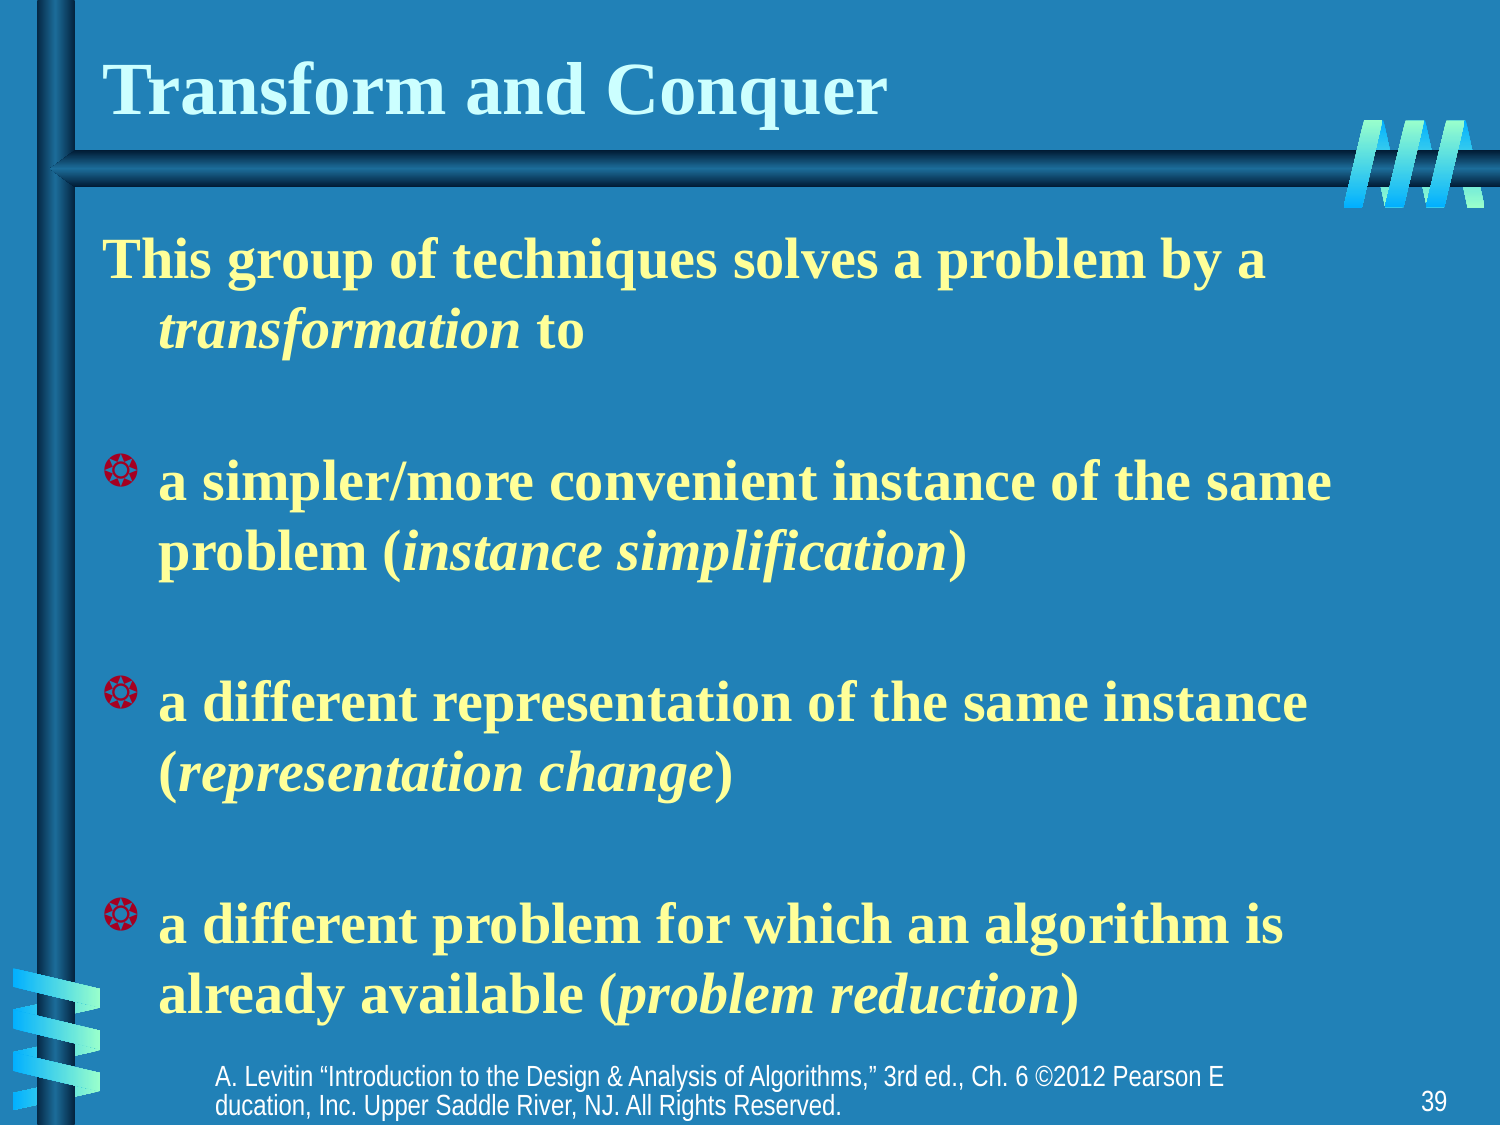

# Transform and Conquer
This group of techniques solves a problem by a transformation to
a simpler/more convenient instance of the same  problem (instance simplification)
a different representation of the same instance (representation change)
a different problem for which an algorithm is already available (problem reduction)
A. Levitin “Introduction to the Design & Analysis of Algorithms,” 3rd ed., Ch. 6 ©2012 Pearson Education, Inc. Upper Saddle River, NJ. All Rights Reserved.
39